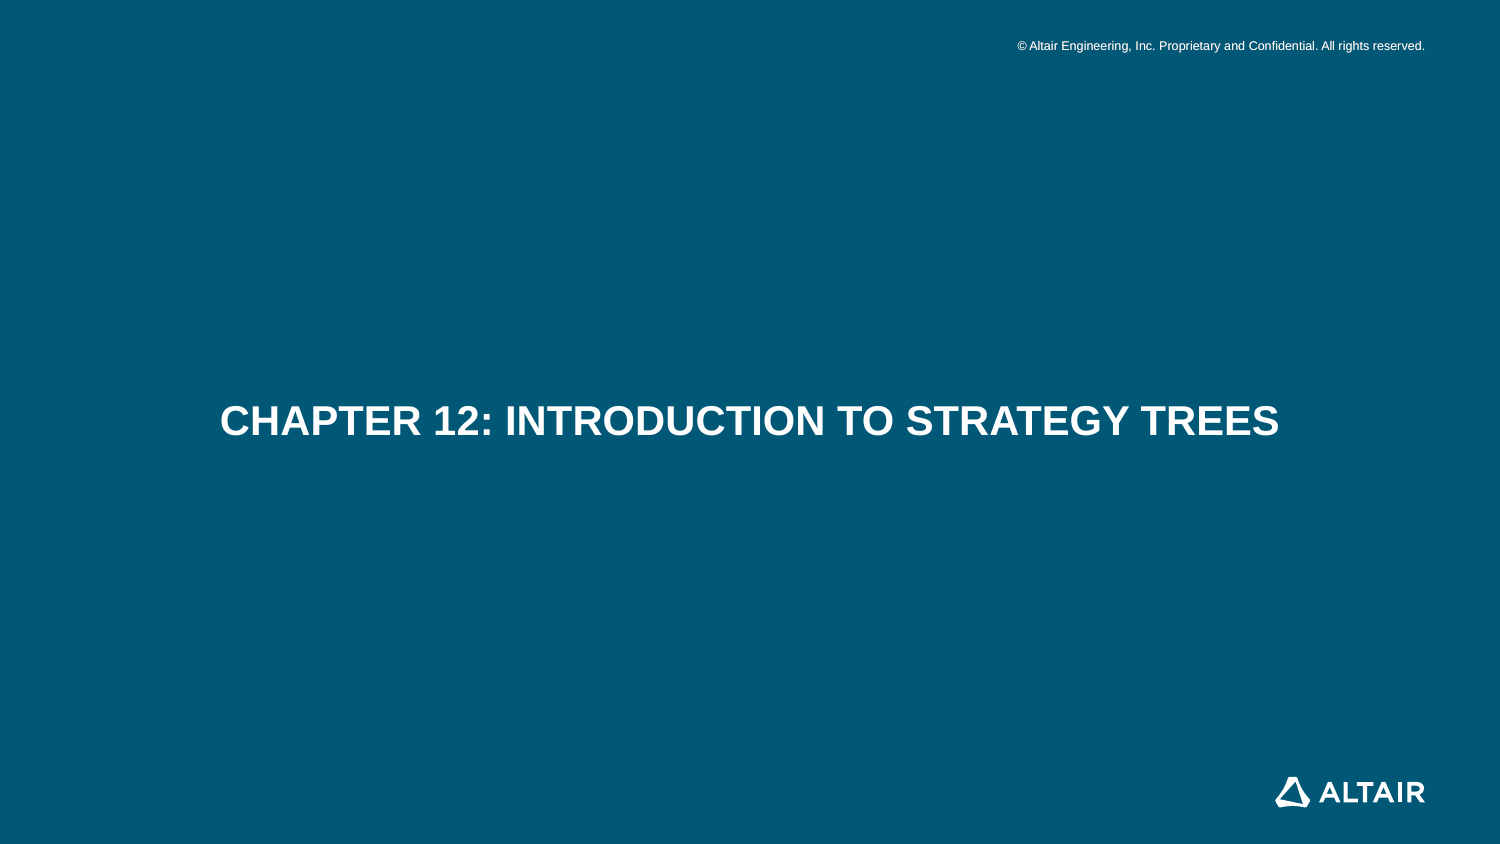

# Chapter 12: introduction to strategy trees